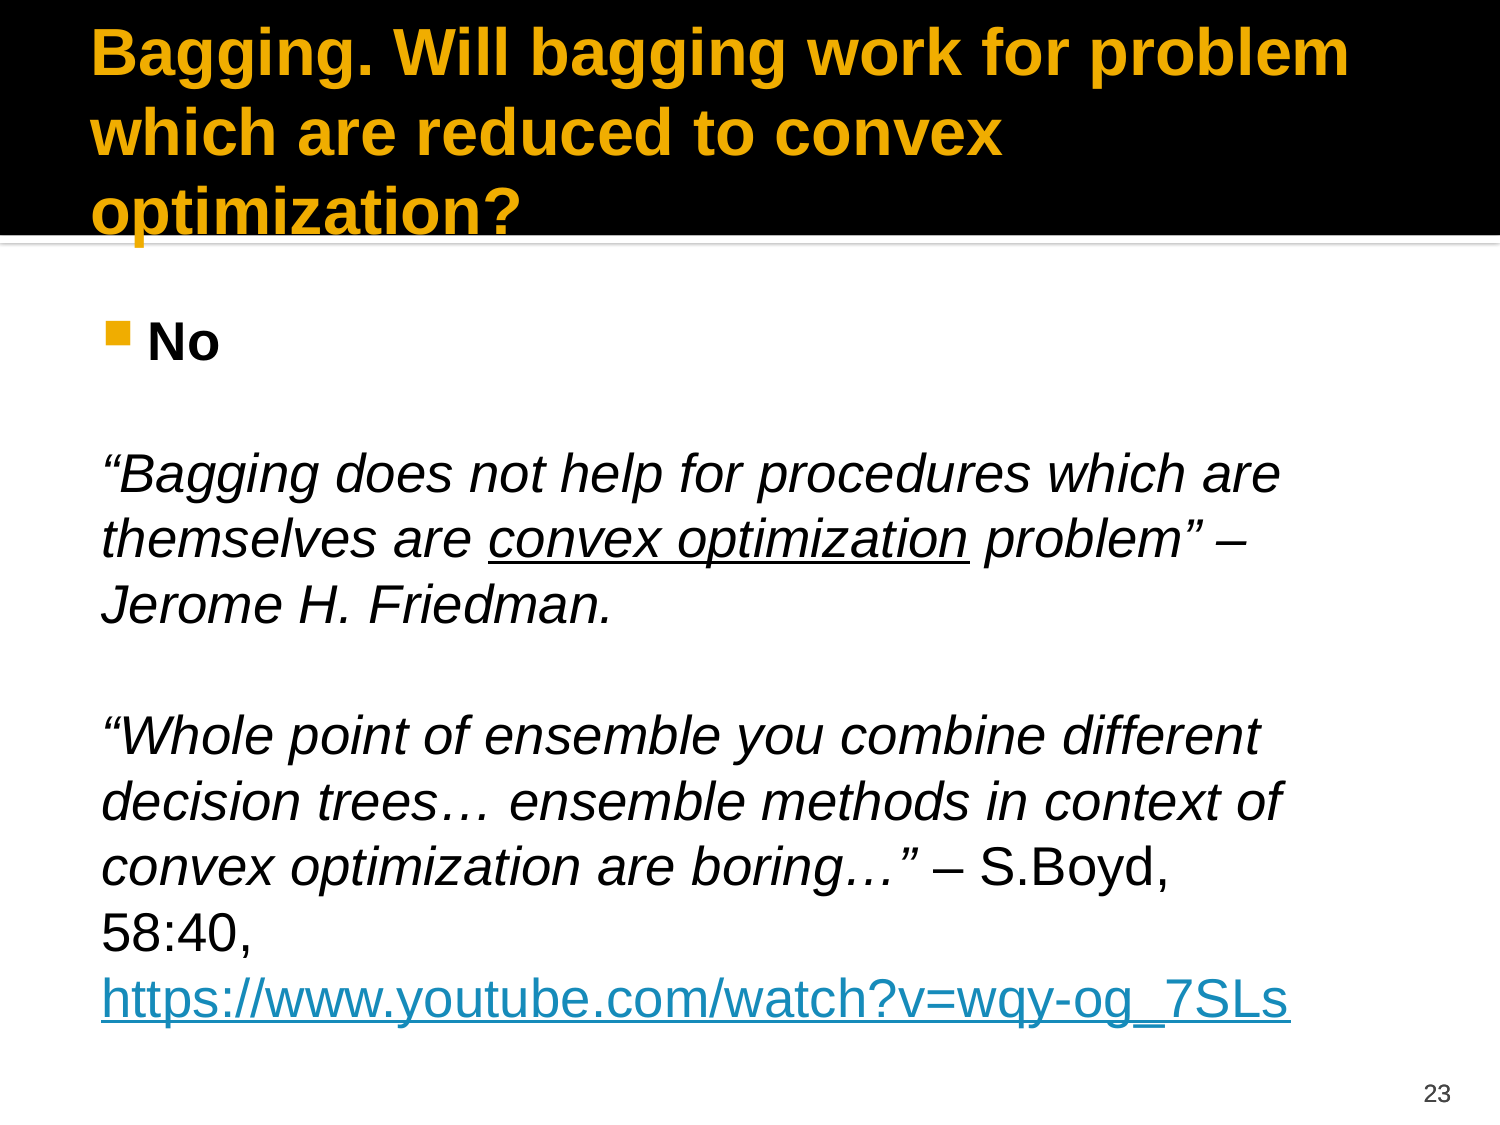

# Bagging. Will bagging work for problem which are reduced to convex optimization?
No

“Bagging does not help for procedures which are themselves are convex optimization problem” – Jerome H. Friedman.

“Whole point of ensemble you combine different decision trees… ensemble methods in context of convex optimization are boring…” – S.Boyd,
58:40,
https://www.youtube.com/watch?v=wqy-og_7SLs

23
23